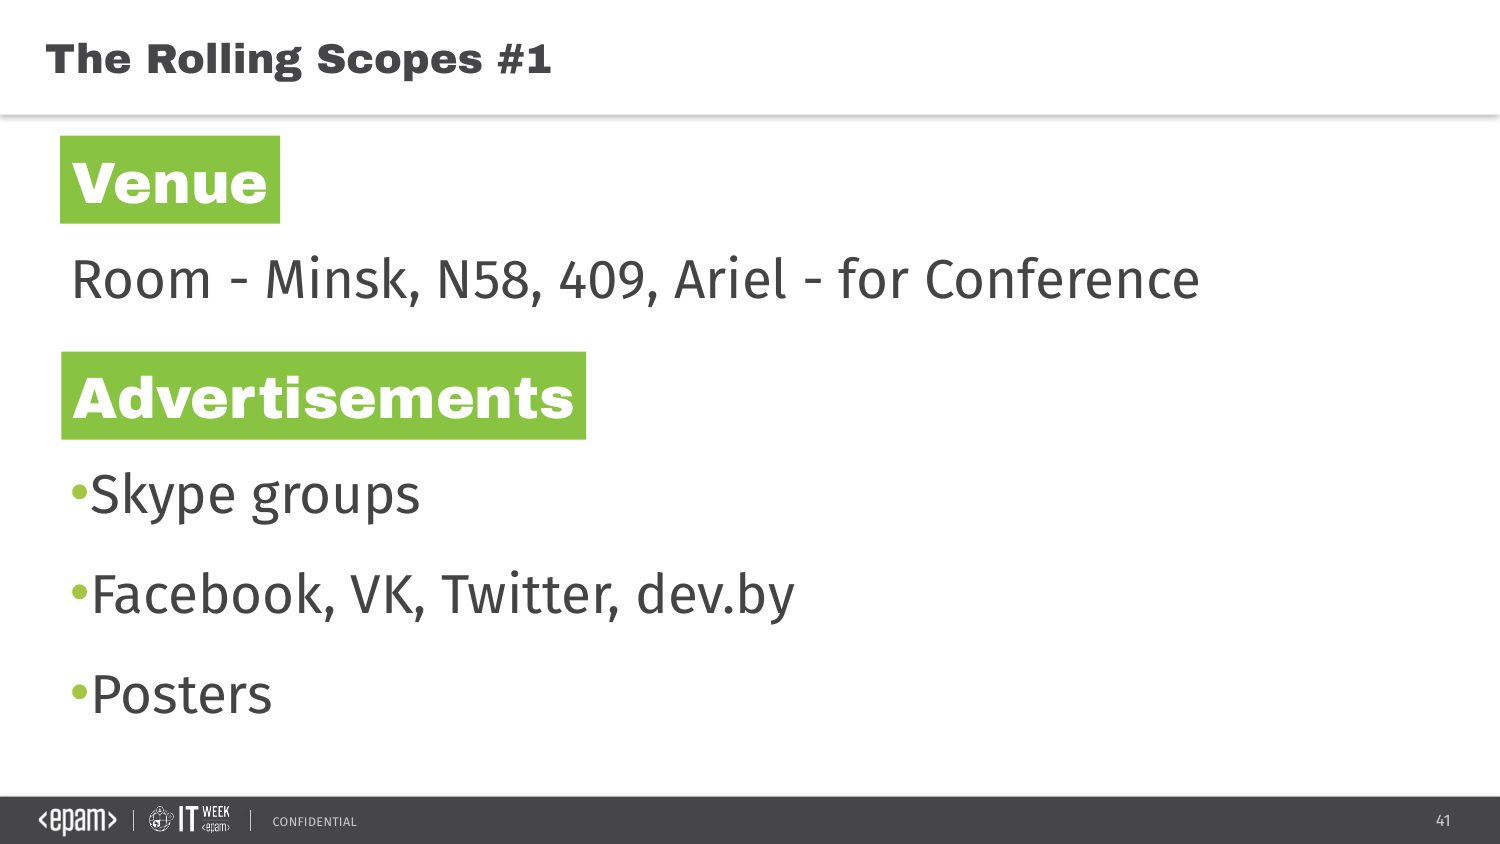

The Rolling Scopes #1
Venue
Room - Minsk, N58, 409, Ariel - for Conference

Skype groups
Facebook, VK, Twitter, dev.by
Posters
Advertisements